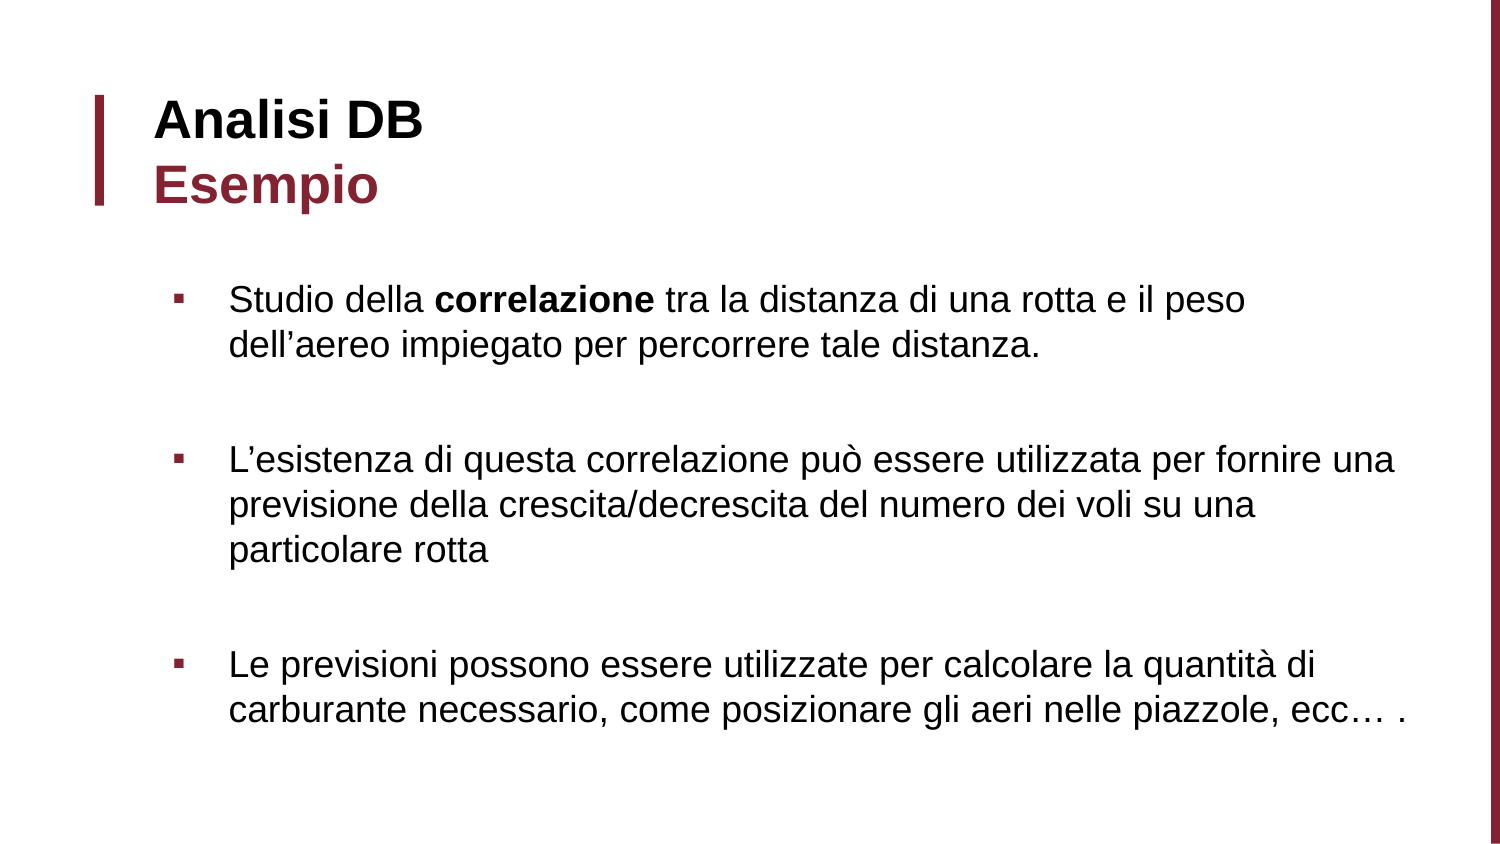

# Analisi DB Esempio
Studio della correlazione tra la distanza di una rotta e il peso dell’aereo impiegato per percorrere tale distanza.

L’esistenza di questa correlazione può essere utilizzata per fornire una previsione della crescita/decrescita del numero dei voli su una particolare rotta

Le previsioni possono essere utilizzate per calcolare la quantità di carburante necessario, come posizionare gli aeri nelle piazzole, ecc… .